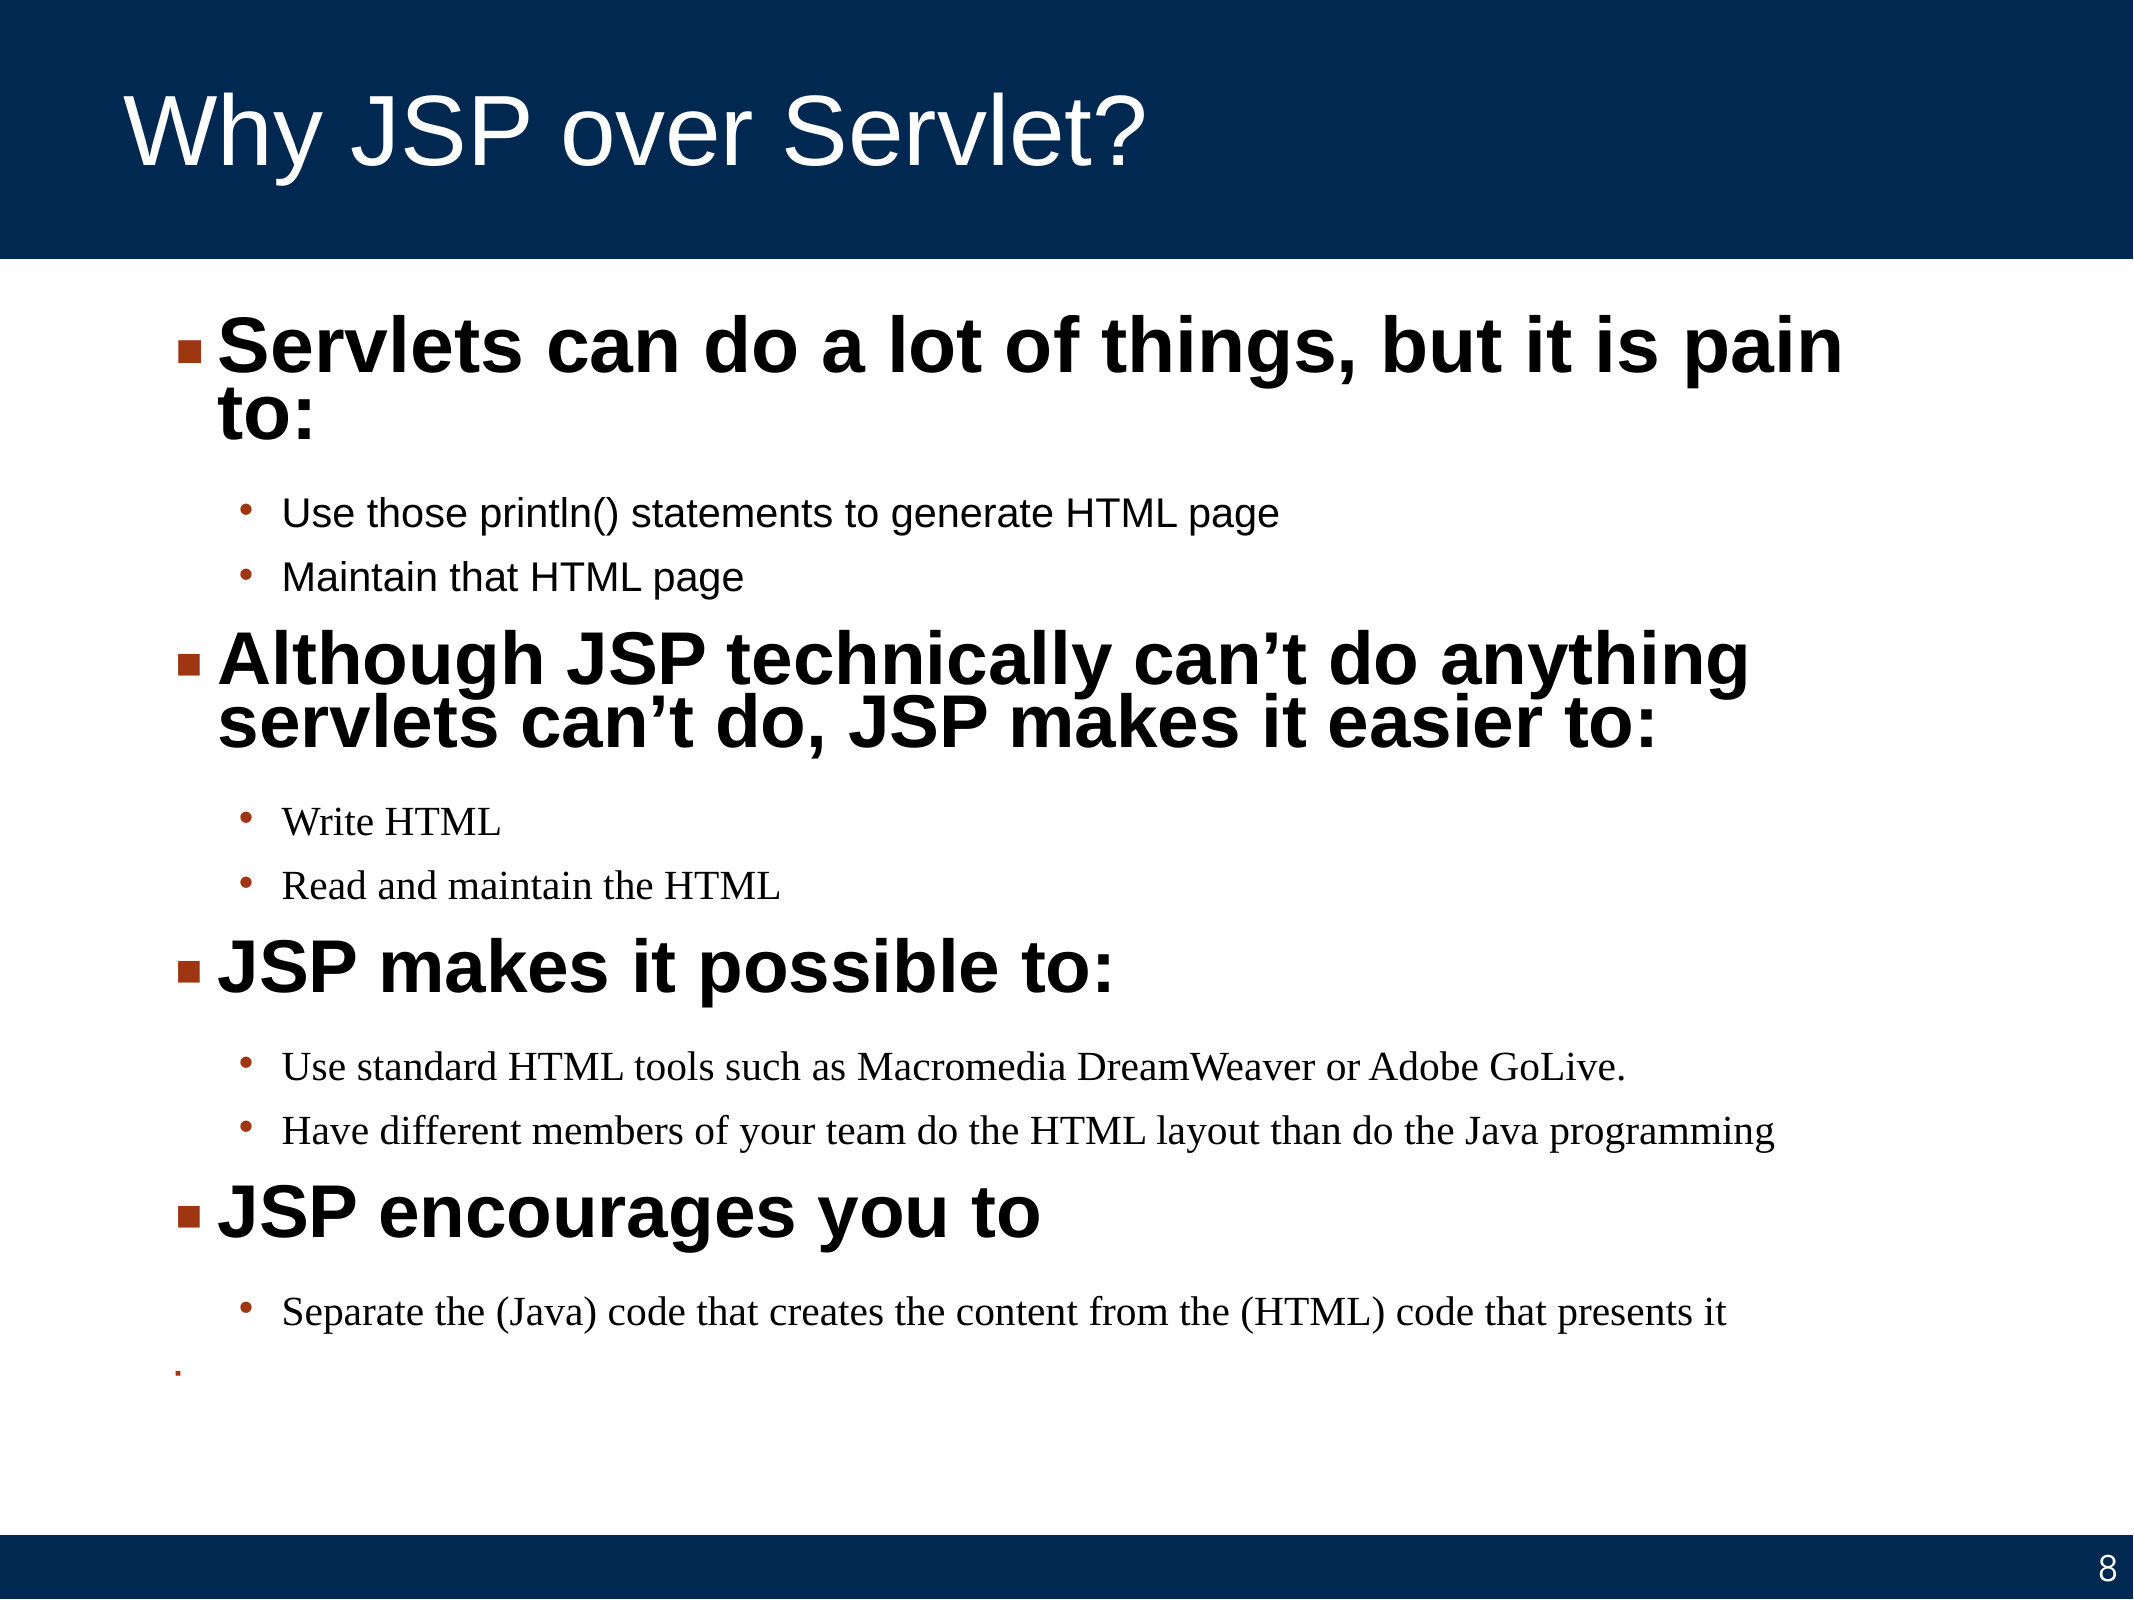

# Why JSP over Servlet?
Servlets can do a lot of things, but it is pain to:
Use those println() statements to generate HTML page
Maintain that HTML page
Although JSP technically can’t do anything servlets can’t do, JSP makes it easier to:
Write HTML
Read and maintain the HTML
JSP makes it possible to:
Use standard HTML tools such as Macromedia DreamWeaver or Adobe GoLive.
Have different members of your team do the HTML layout than do the Java programming
JSP encourages you to
Separate the (Java) code that creates the content from the (HTML) code that presents it
7